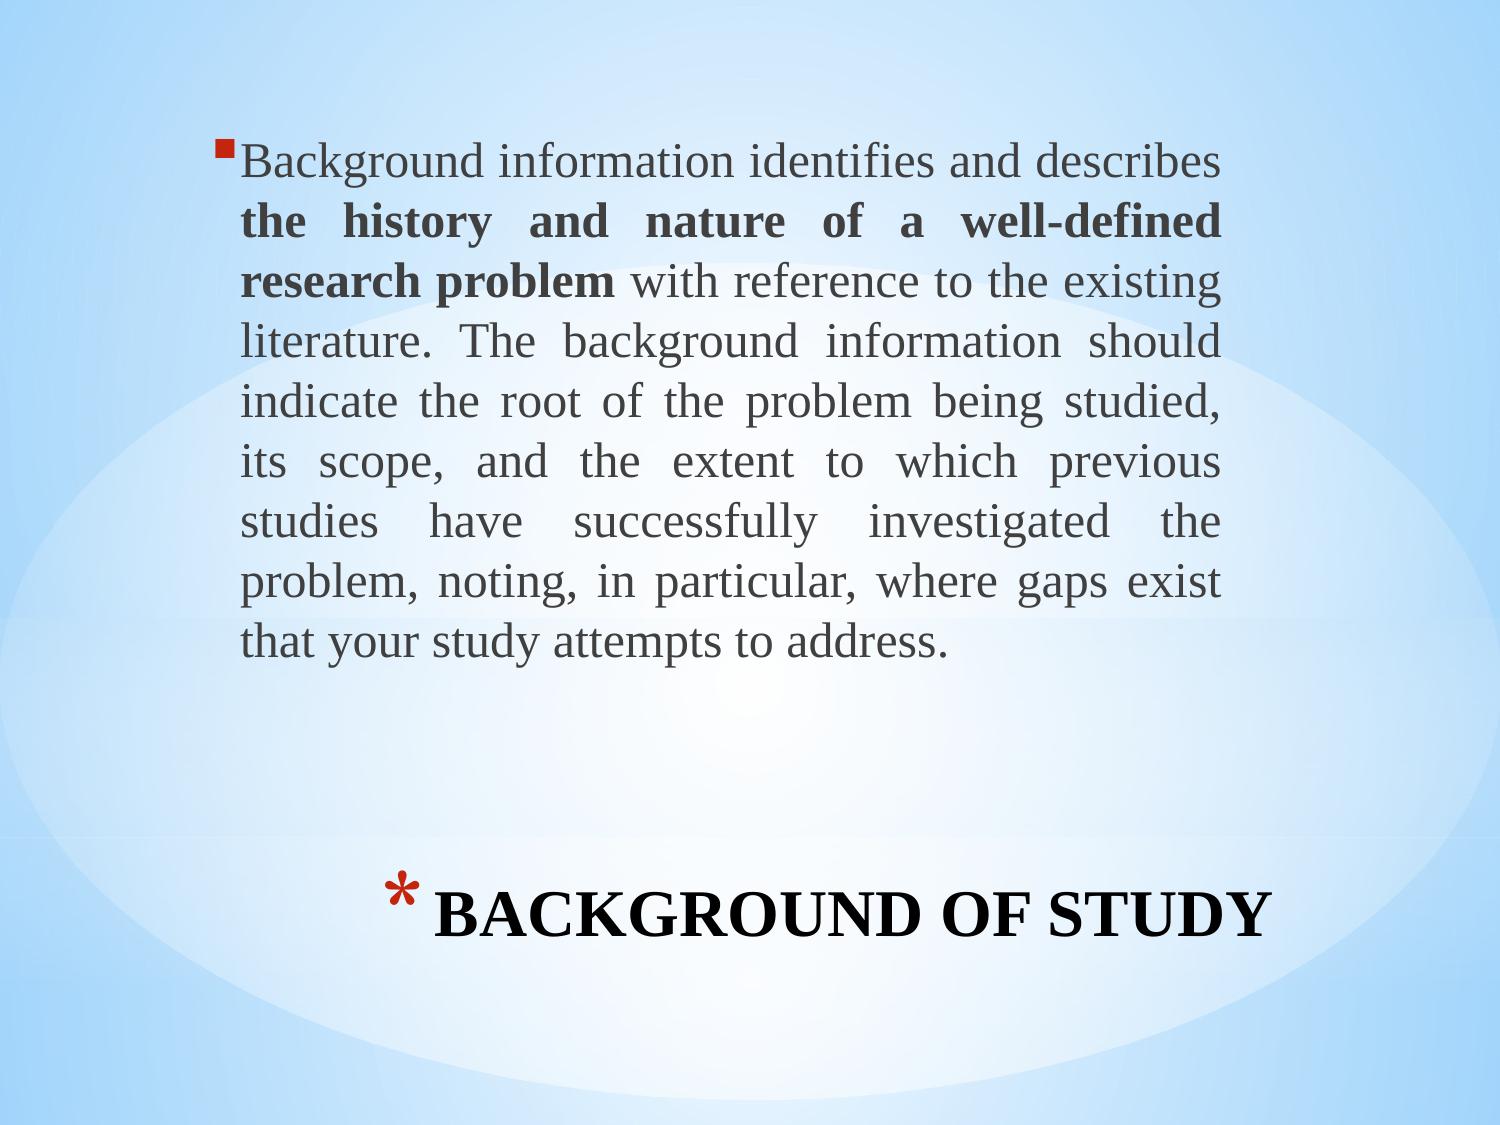

Background information identifies and describes the history and nature of a well-defined research problem with reference to the existing literature. The background information should indicate the root of the problem being studied, its scope, and the extent to which previous studies have successfully investigated the problem, noting, in particular, where gaps exist that your study attempts to address.

# BACKGROUND OF STUDY